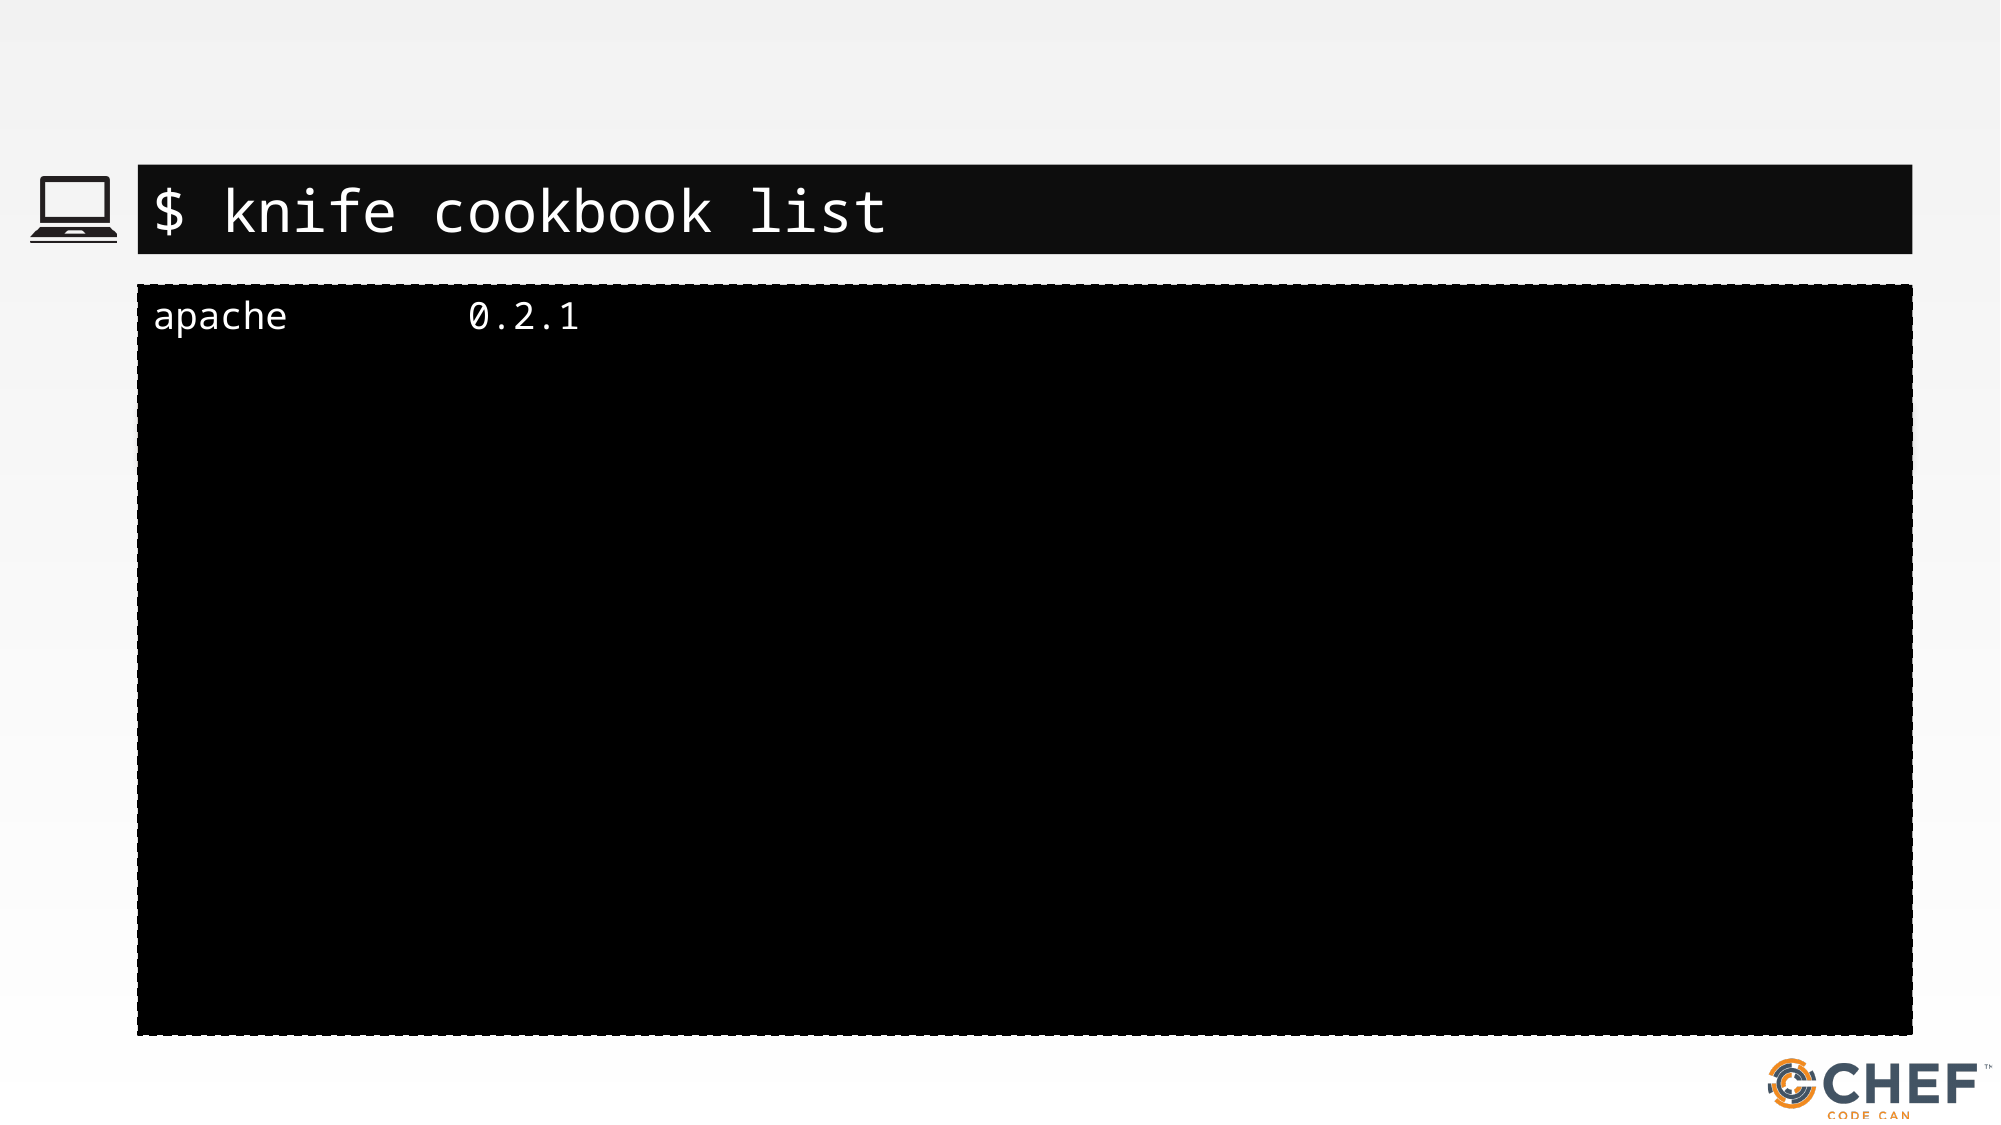

#
$ knife cookbook list
apache        0.2.1